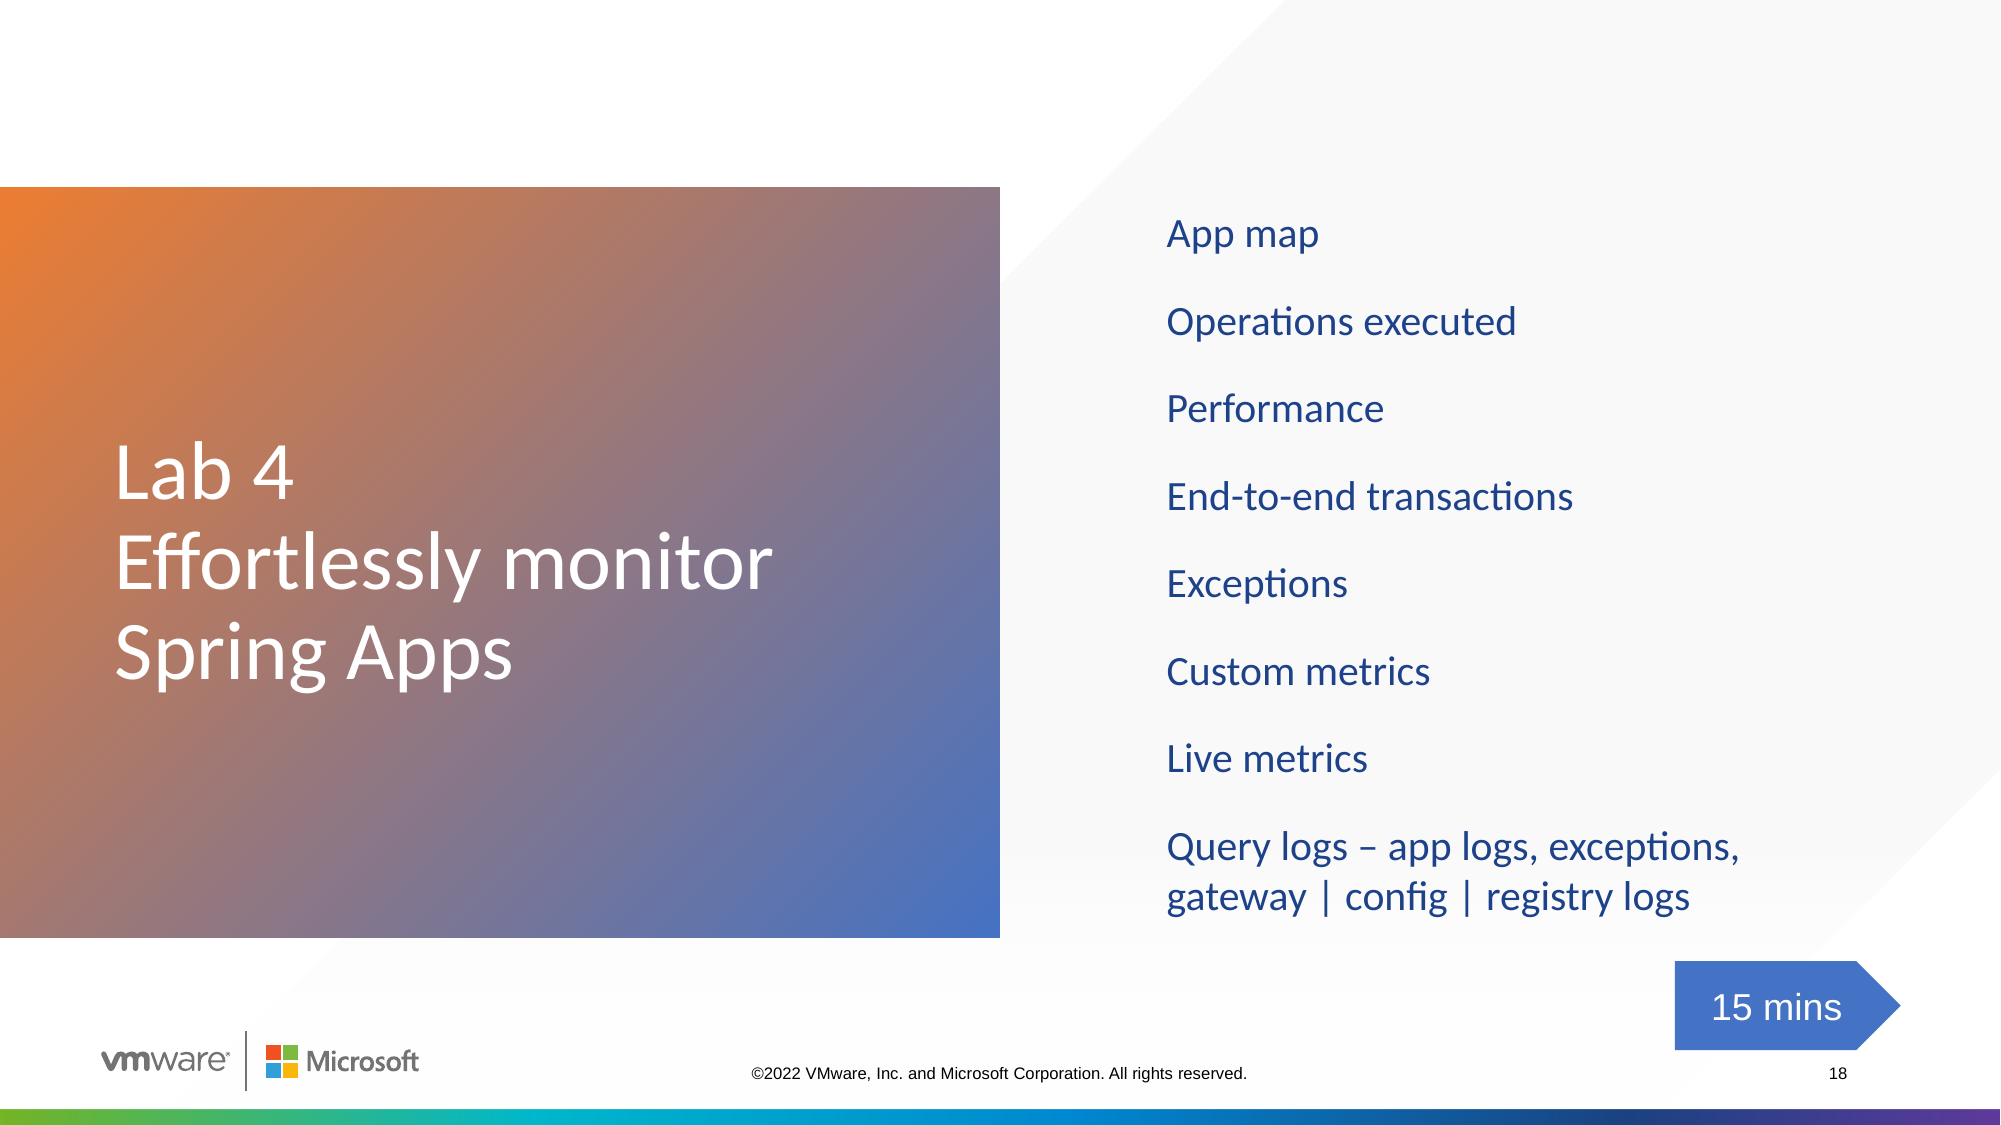

# Lab 4 Effortlessly monitor Spring Apps

App map
Operations executed
Performance
End-to-end transactions
Exceptions
Custom metrics
Live metrics
Query logs – app logs, exceptions, gateway | config | registry logs
15 mins
©2022 VMware, Inc. and Microsoft Corporation. All rights reserved.
18